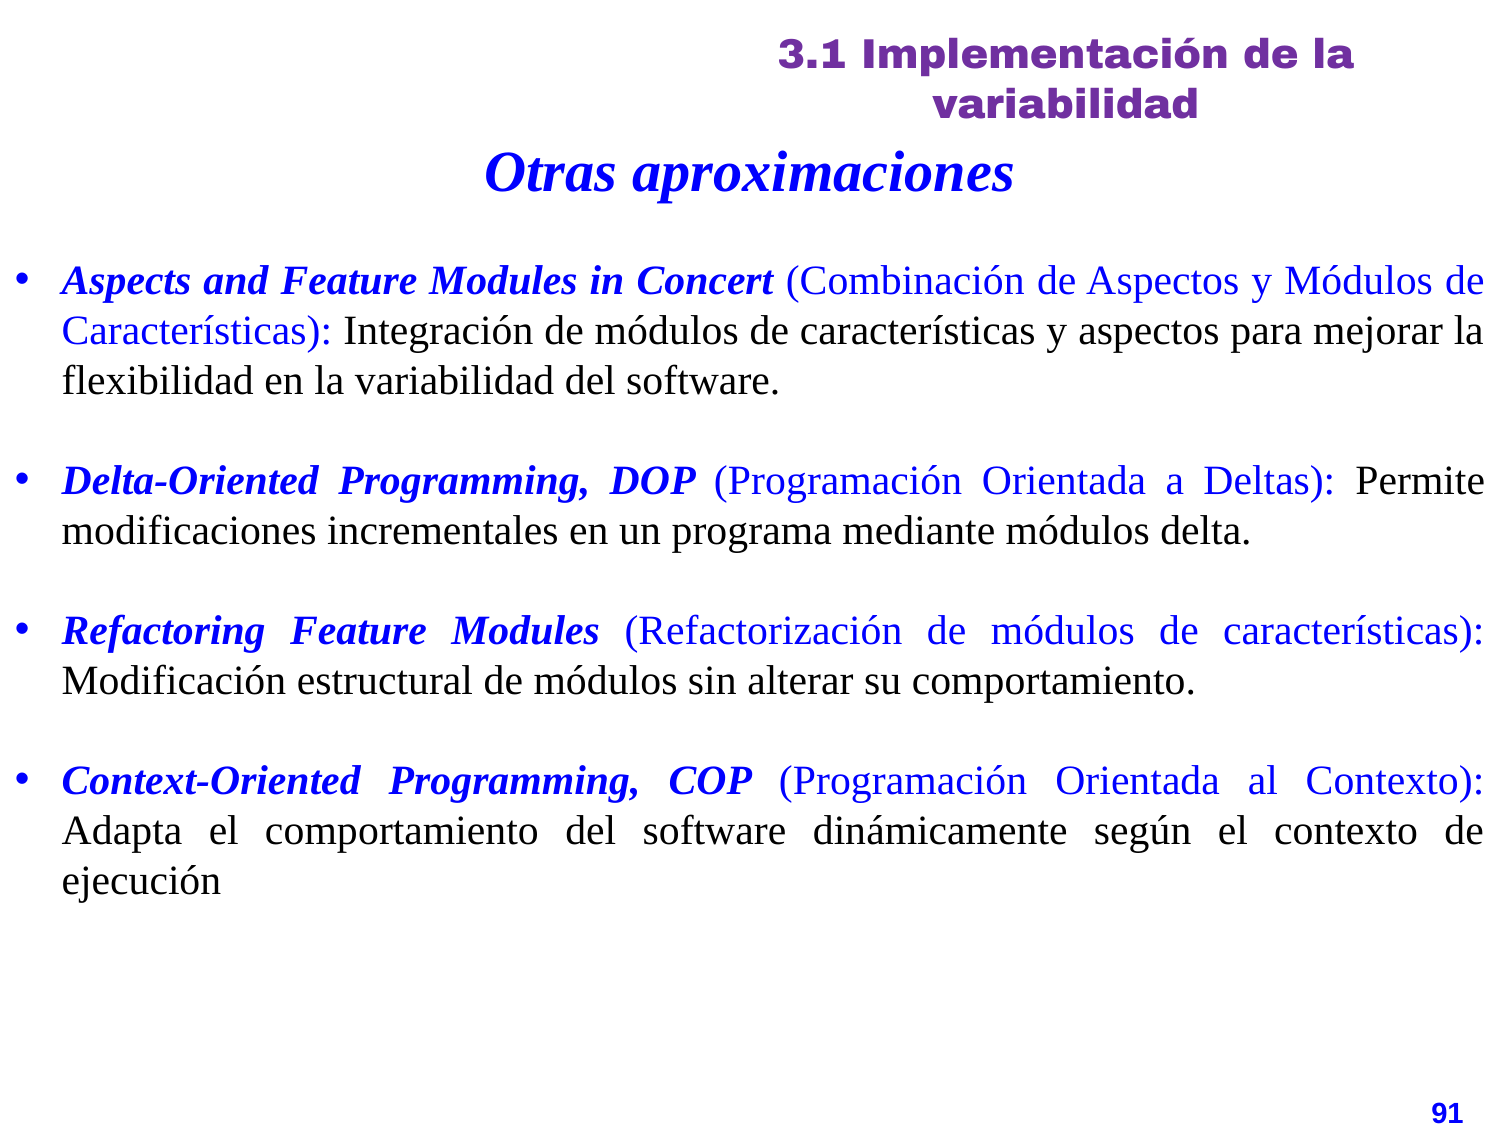

# 3.1 Implementación de la variabilidad
Otras aproximaciones
Aspects and Feature Modules in Concert (Combinación de Aspectos y Módulos de Características): Integración de módulos de características y aspectos para mejorar la flexibilidad en la variabilidad del software.

Delta-Oriented Programming, DOP (Programación Orientada a Deltas): Permite modificaciones incrementales en un programa mediante módulos delta.

Refactoring Feature Modules (Refactorización de módulos de características): Modificación estructural de módulos sin alterar su comportamiento.

Context-Oriented Programming, COP (Programación Orientada al Contexto): Adapta el comportamiento del software dinámicamente según el contexto de ejecución